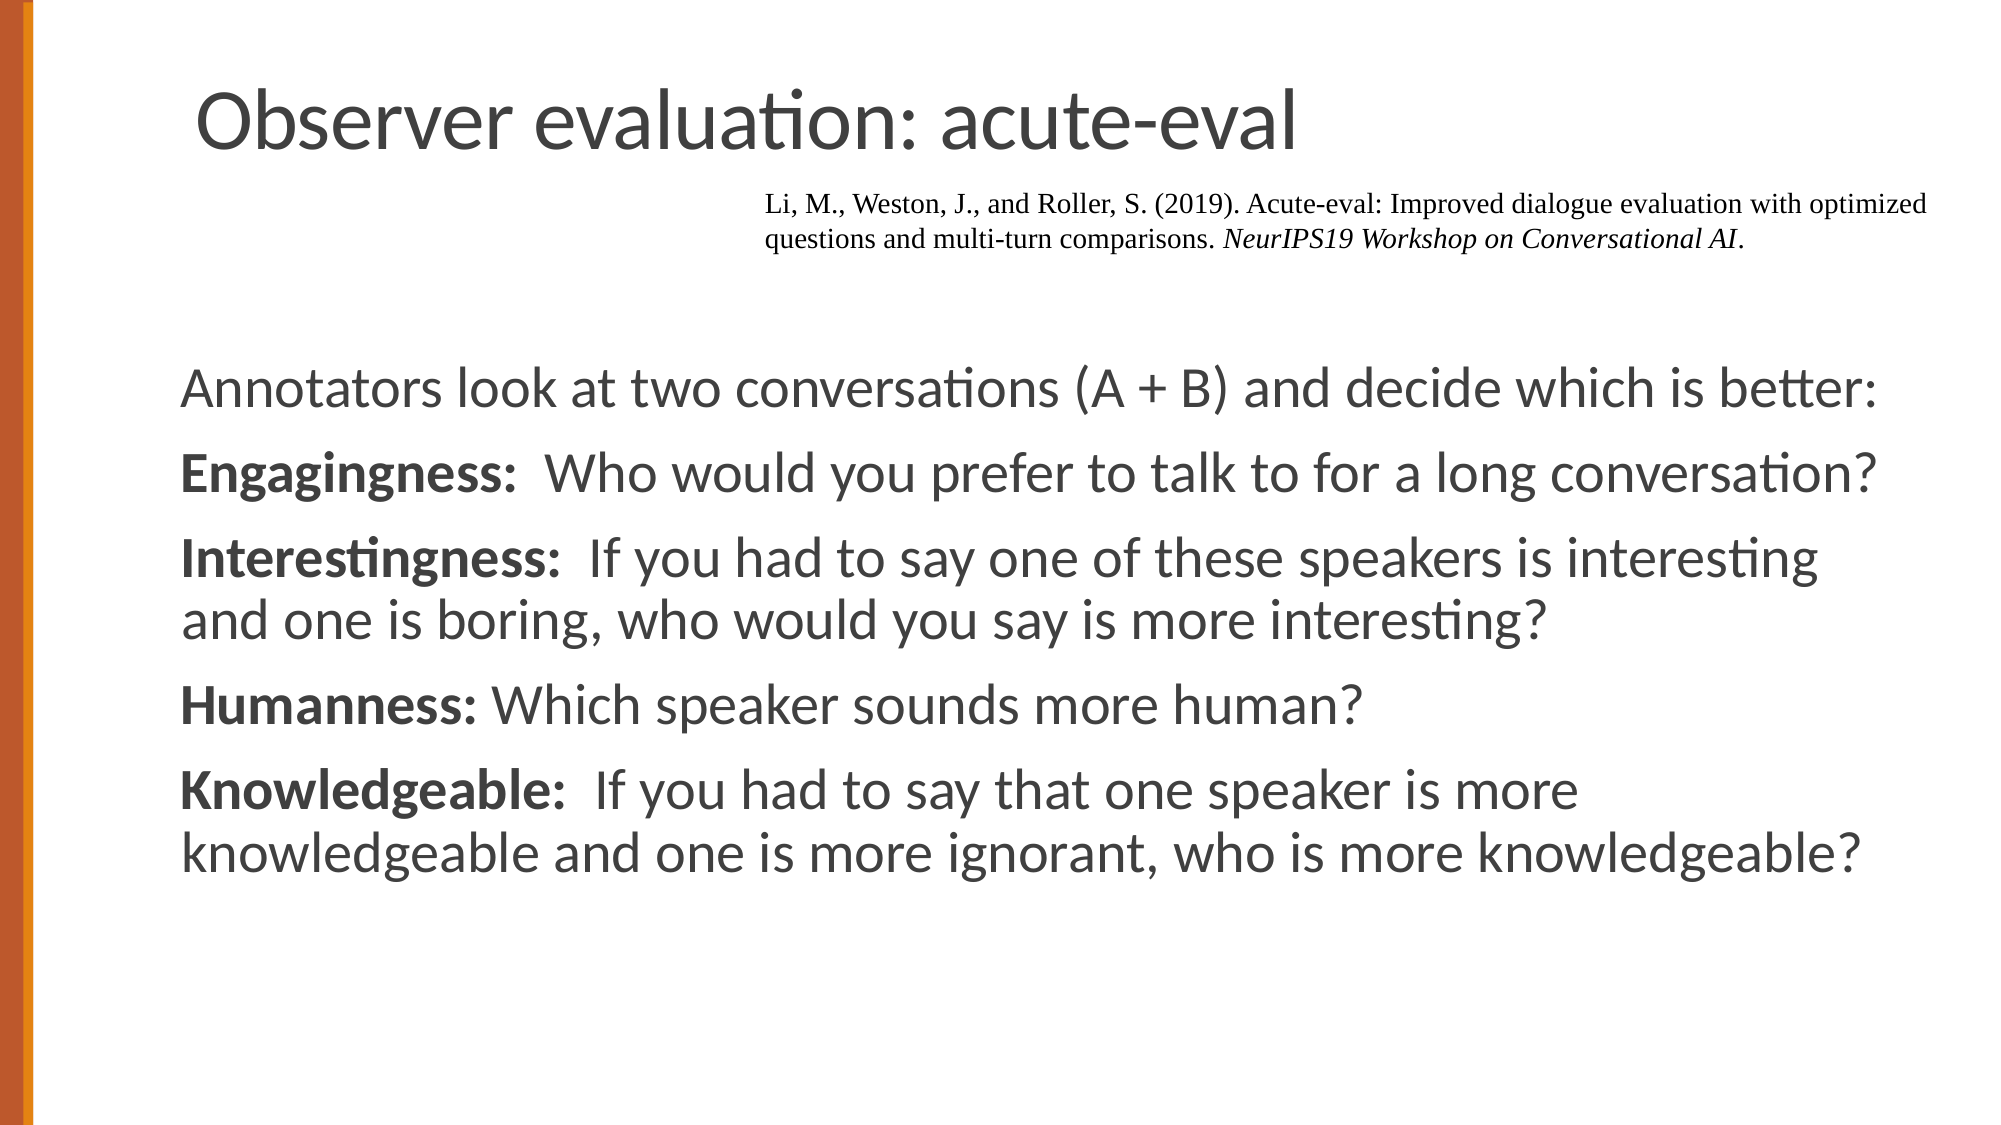

# Observer evaluation: acute-eval
Li, M., Weston, J., and Roller, S. (2019). Acute-eval: Improved dialogue evaluation with optimized questions and multi-turn comparisons. NeurIPS19 Workshop on Conversational AI.
Annotators look at two conversations (A + B) and decide which is better:
Engagingness:  Who would you prefer to talk to for a long conversation?
Interestingness:  If you had to say one of these speakers is interesting and one is boring, who would you say is more interesting?
Humanness: Which speaker sounds more human?
Knowledgeable:  If you had to say that one speaker is more knowledgeable and one is more ignorant, who is more knowledgeable?